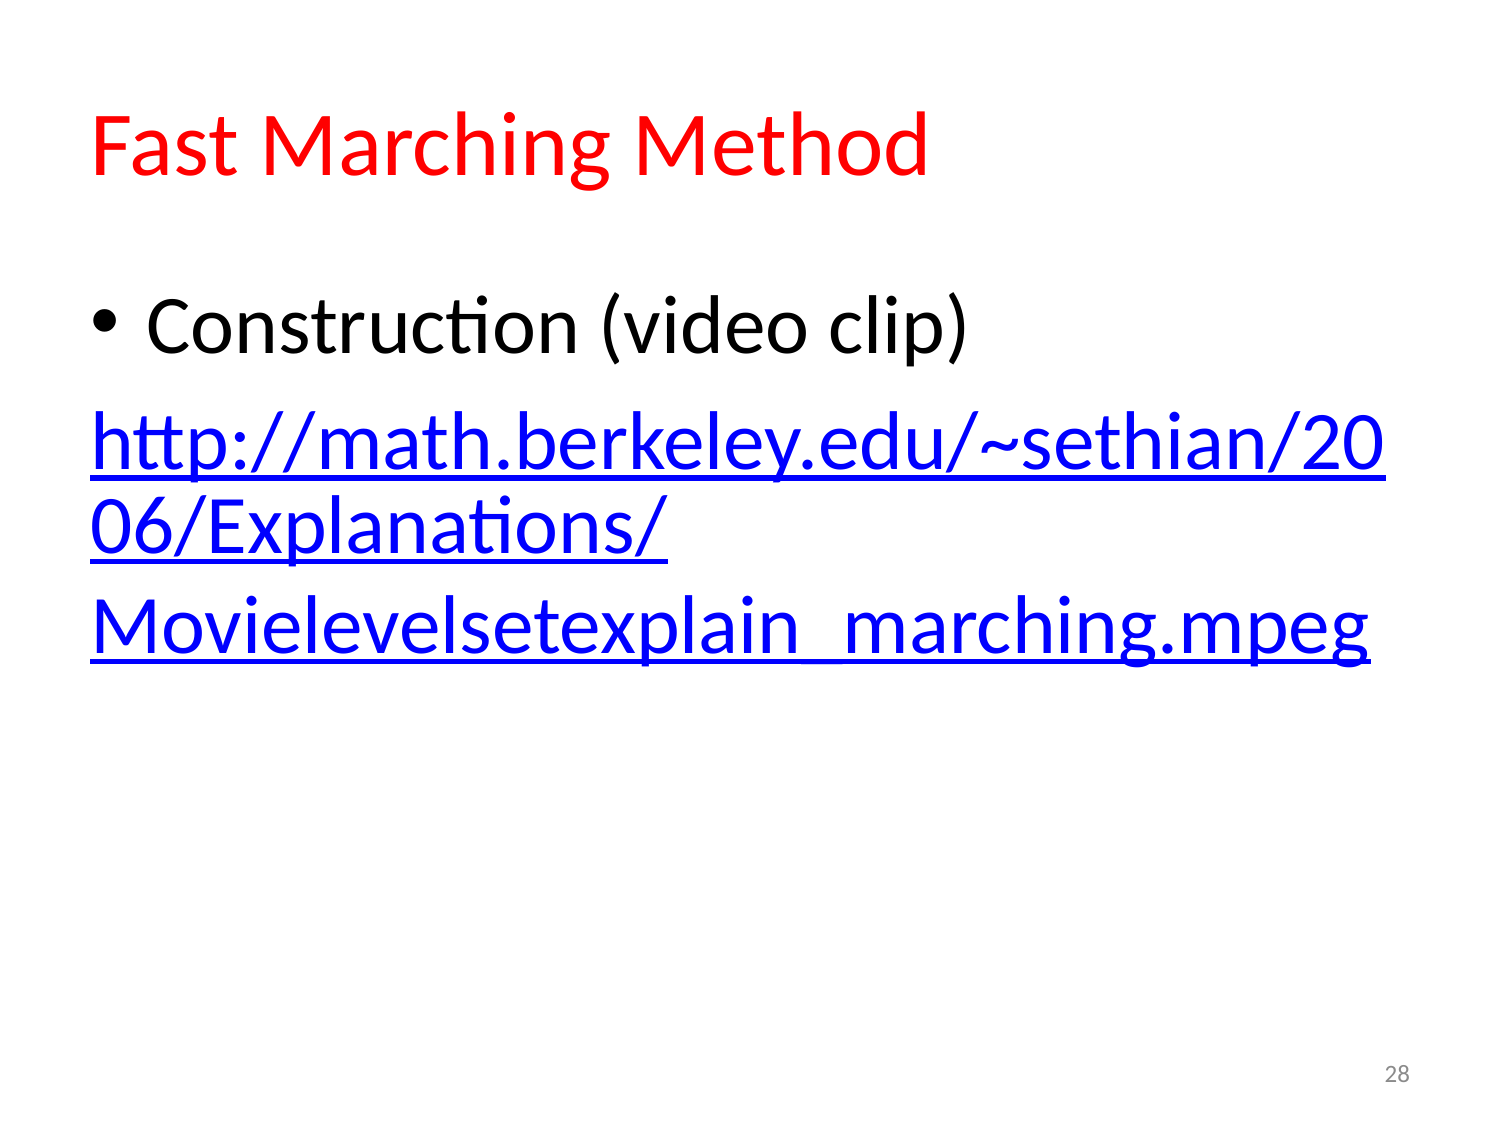

# Fast Marching Method
Construction (video clip)
http://math.berkeley.edu/~sethian/2006/Explanations/Movielevelsetexplain_marching.mpeg

28